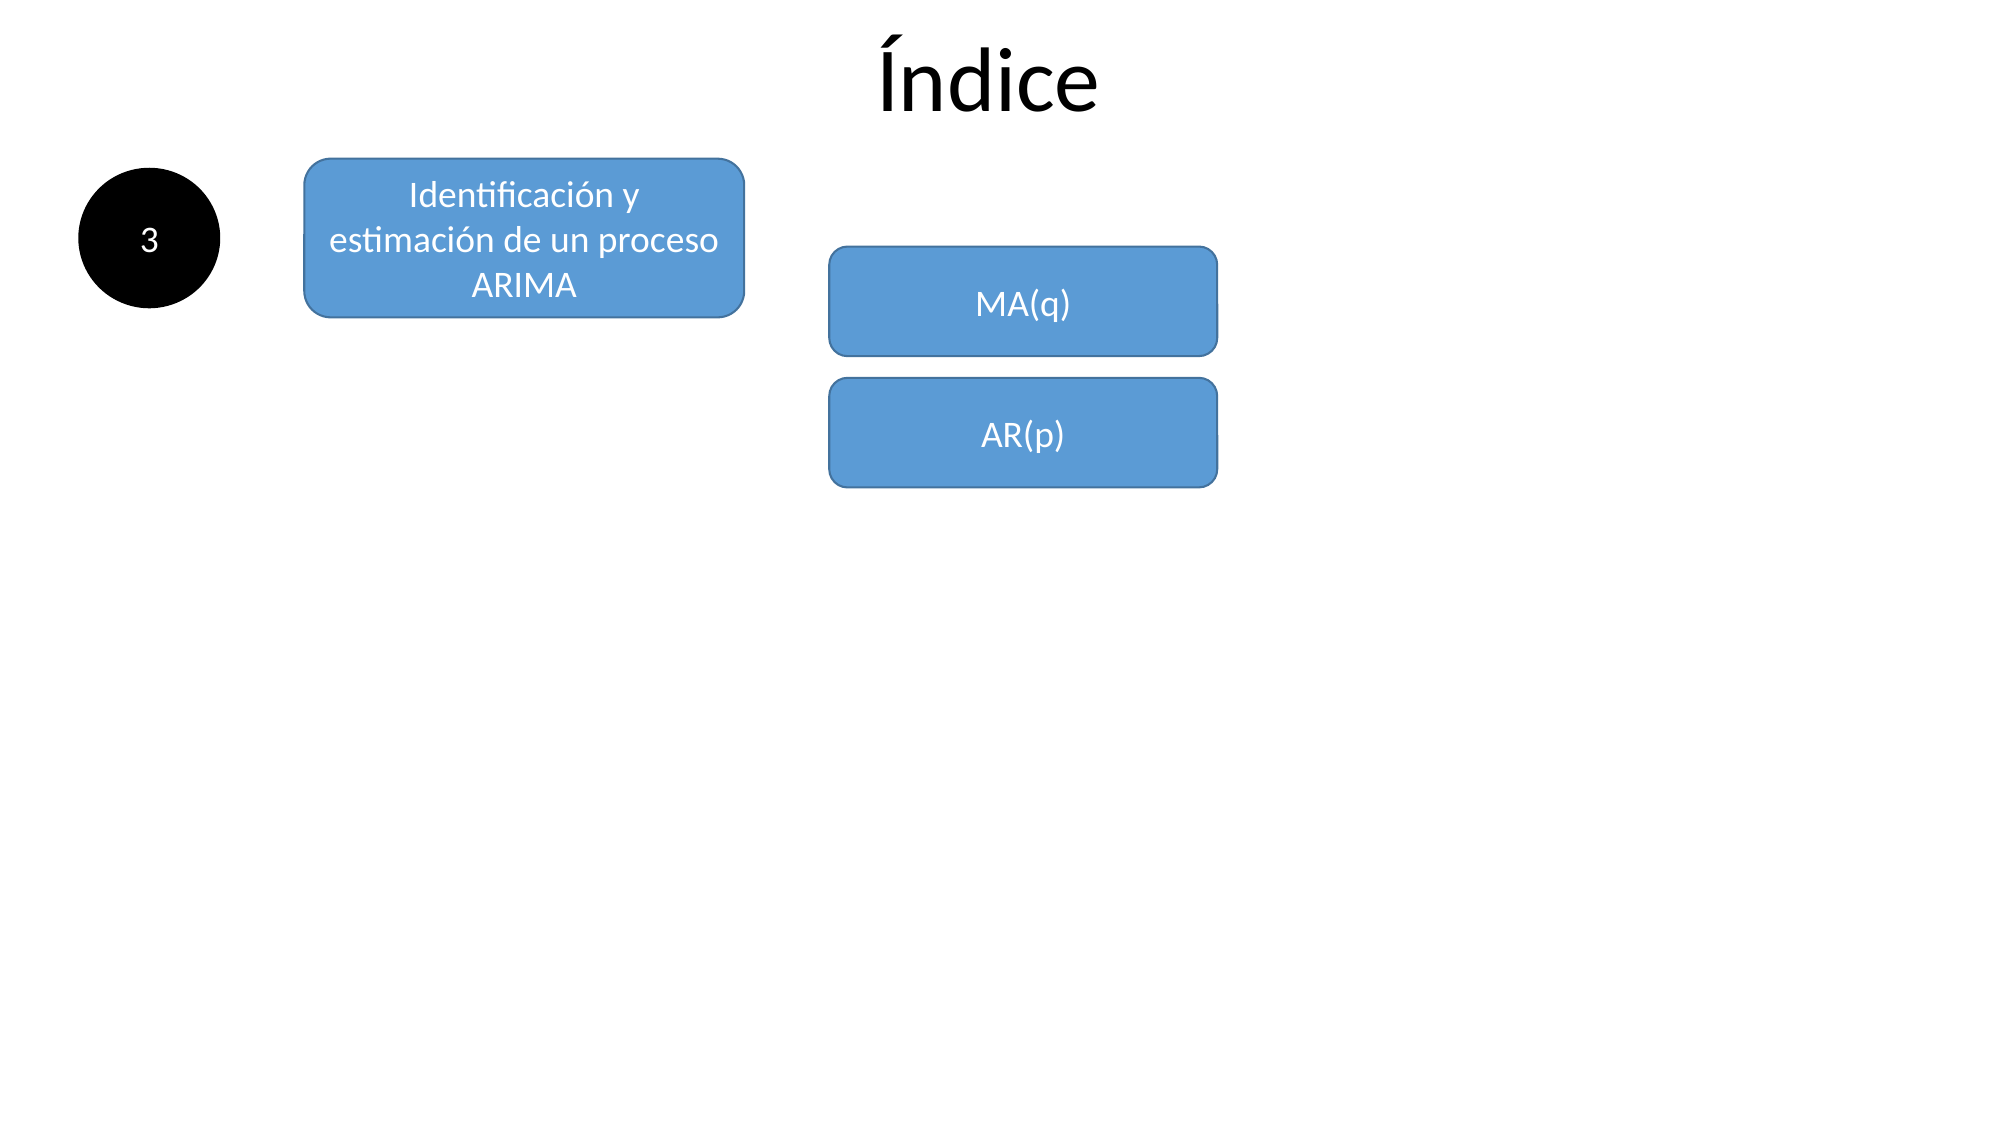

# Índice
Identificación y estimación de un proceso ARIMA
3
MA(q)
AR(p)